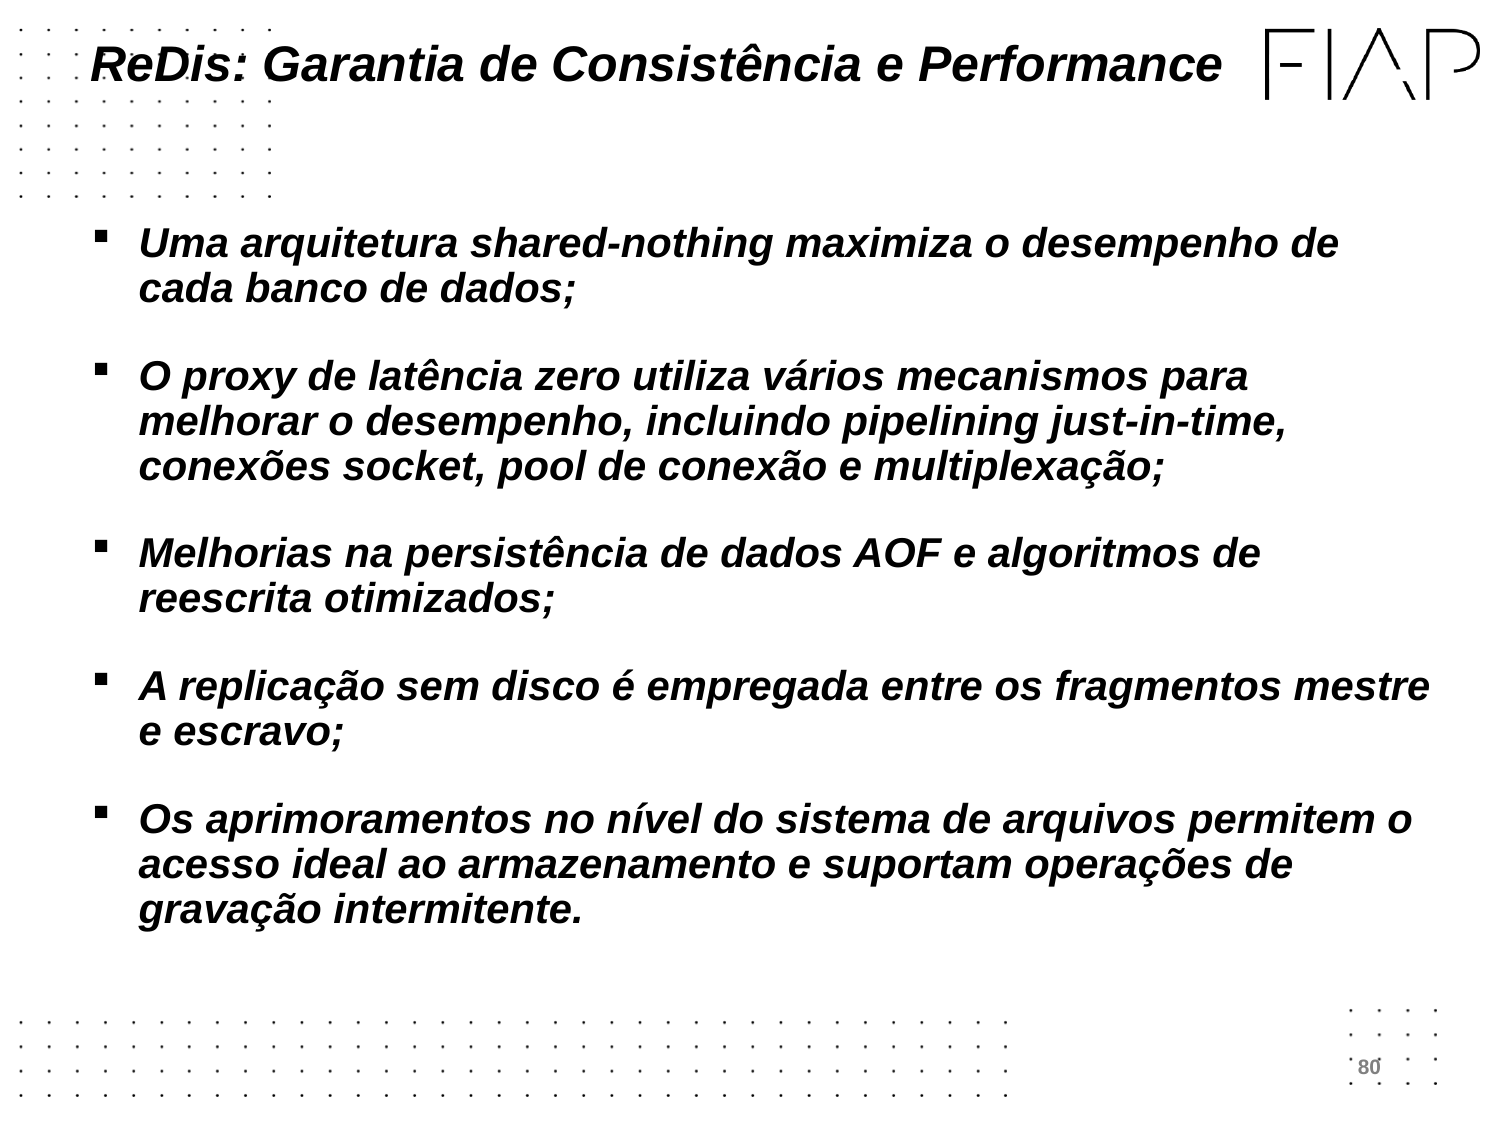

# ReDis: Garantia de Consistência e Performance
Uma arquitetura shared-nothing maximiza o desempenho de cada banco de dados;

O proxy de latência zero utiliza vários mecanismos para melhorar o desempenho, incluindo pipelining just-in-time, conexões socket, pool de conexão e multiplexação;

Melhorias na persistência de dados AOF e algoritmos de reescrita otimizados;

A replicação sem disco é empregada entre os fragmentos mestre e escravo;

Os aprimoramentos no nível do sistema de arquivos permitem o acesso ideal ao armazenamento e suportam operações de gravação intermitente.